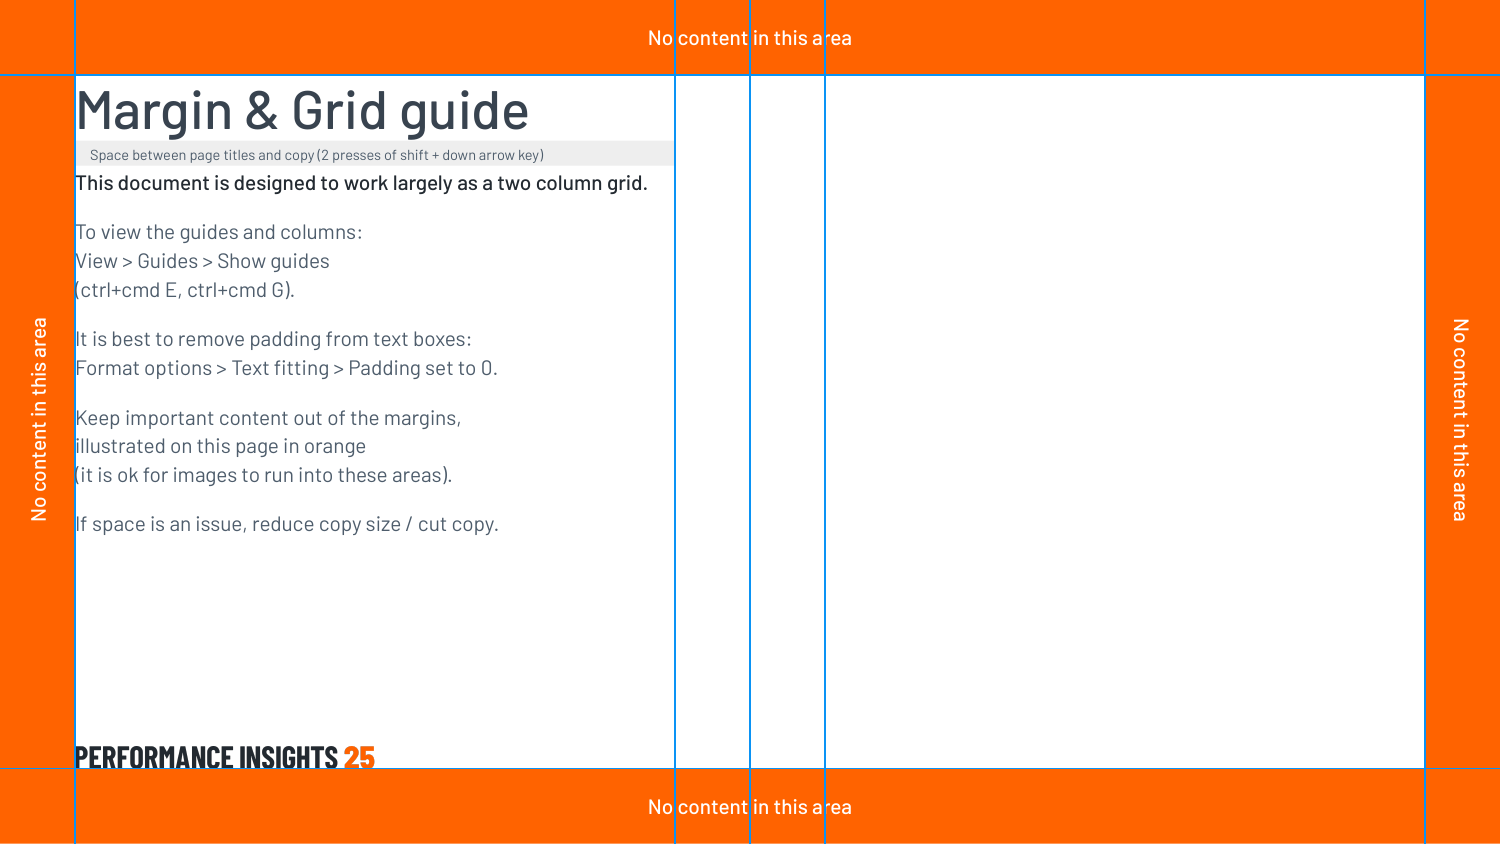

No content in this area
Margin & Grid guide
Space between page titles and copy (2 presses of shift + down arrow key)
This document is designed to work largely as a two column grid.
To view the guides and columns:
View > Guides > Show guides
(ctrl+cmd E, ctrl+cmd G).
It is best to remove padding from text boxes:
Format options > Text fitting > Padding set to 0.
Keep important content out of the margins,
illustrated on this page in orange
(it is ok for images to run into these areas).
If space is an issue, reduce copy size / cut copy.
No content in this area
No content in this area
No content in this area